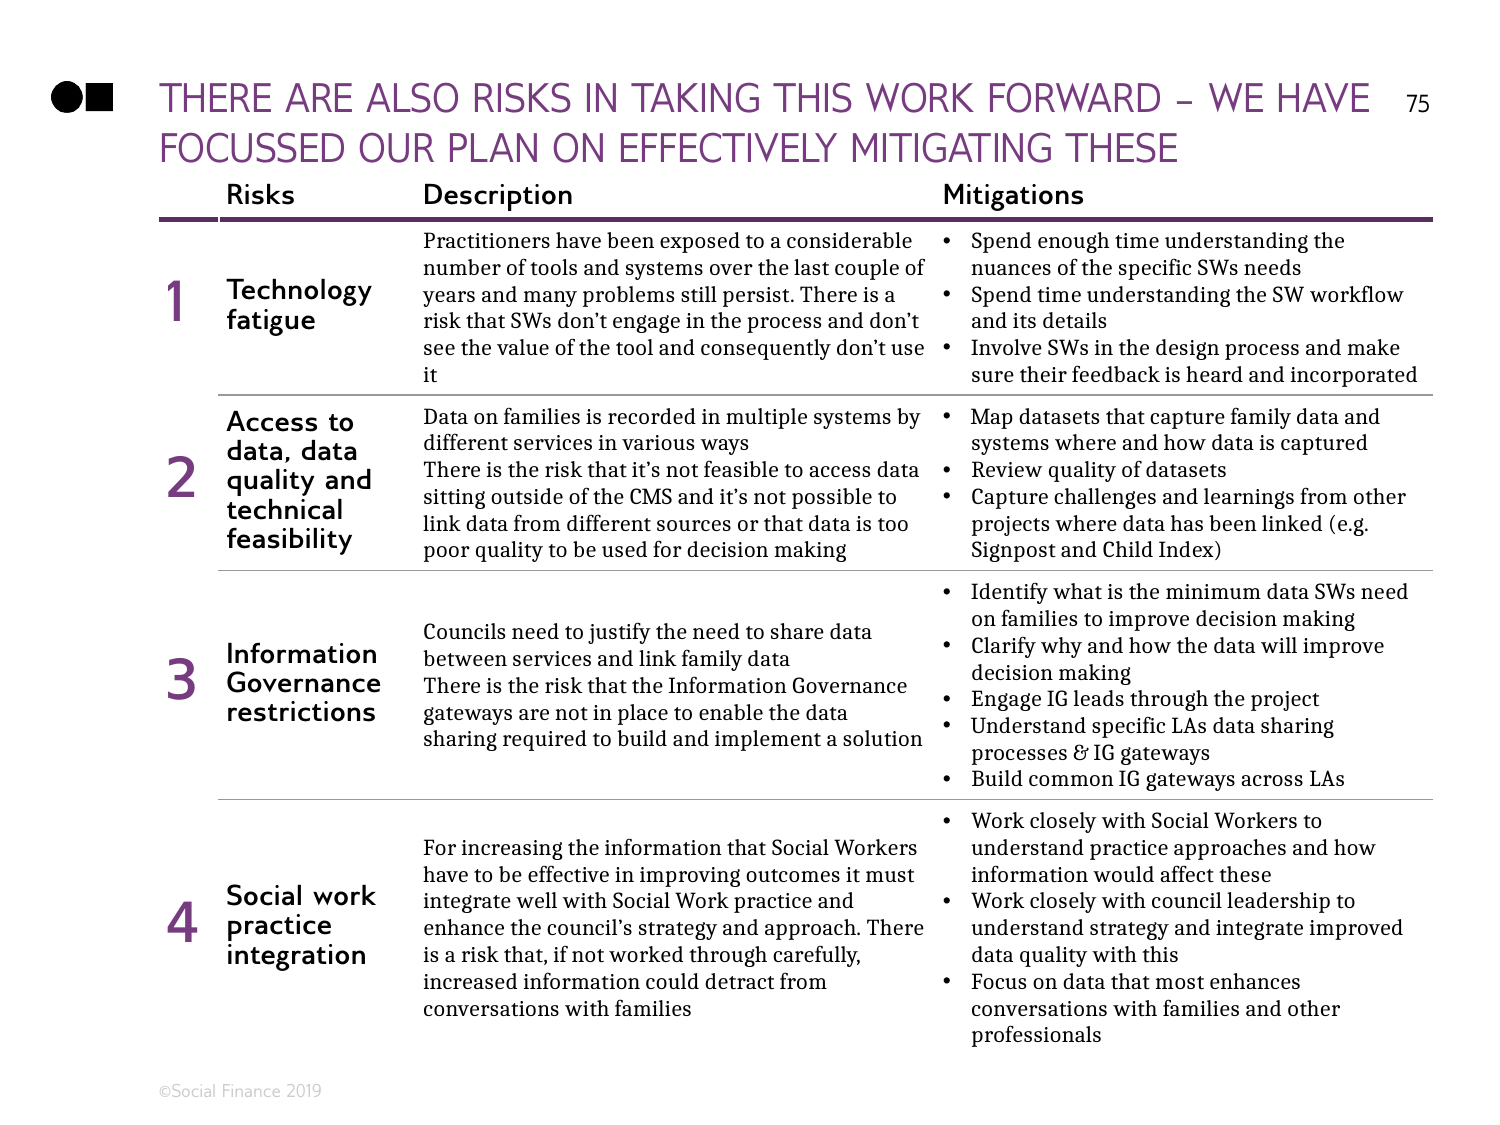

# There are also risks in taking this work forward – we have focussed our plan on effectively mitigating these
75
|  | Risks | Description | Mitigations |
| --- | --- | --- | --- |
| 1 | Technology fatigue | Practitioners have been exposed to a considerable number of tools and systems over the last couple of years and many problems still persist. There is a risk that SWs don’t engage in the process and don’t see the value of the tool and consequently don’t use it | Spend enough time understanding the nuances of the specific SWs needs Spend time understanding the SW workflow and its details Involve SWs in the design process and make sure their feedback is heard and incorporated |
| 2 | Access to data, data quality and technical feasibility | Data on families is recorded in multiple systems by different services in various ways There is the risk that it’s not feasible to access data sitting outside of the CMS and it’s not possible to link data from different sources or that data is too poor quality to be used for decision making | Map datasets that capture family data and systems where and how data is captured Review quality of datasets Capture challenges and learnings from other projects where data has been linked (e.g. Signpost and Child Index) |
| 3 | Information Governance restrictions | Councils need to justify the need to share data between services and link family data There is the risk that the Information Governance gateways are not in place to enable the data sharing required to build and implement a solution | Identify what is the minimum data SWs need on families to improve decision making Clarify why and how the data will improve decision making Engage IG leads through the project Understand specific LAs data sharing processes & IG gateways Build common IG gateways across LAs |
| 4 | Social work practice integration | For increasing the information that Social Workers have to be effective in improving outcomes it must integrate well with Social Work practice and enhance the council’s strategy and approach. There is a risk that, if not worked through carefully, increased information could detract from conversations with families | Work closely with Social Workers to understand practice approaches and how information would affect these Work closely with council leadership to understand strategy and integrate improved data quality with this Focus on data that most enhances conversations with families and other professionals |